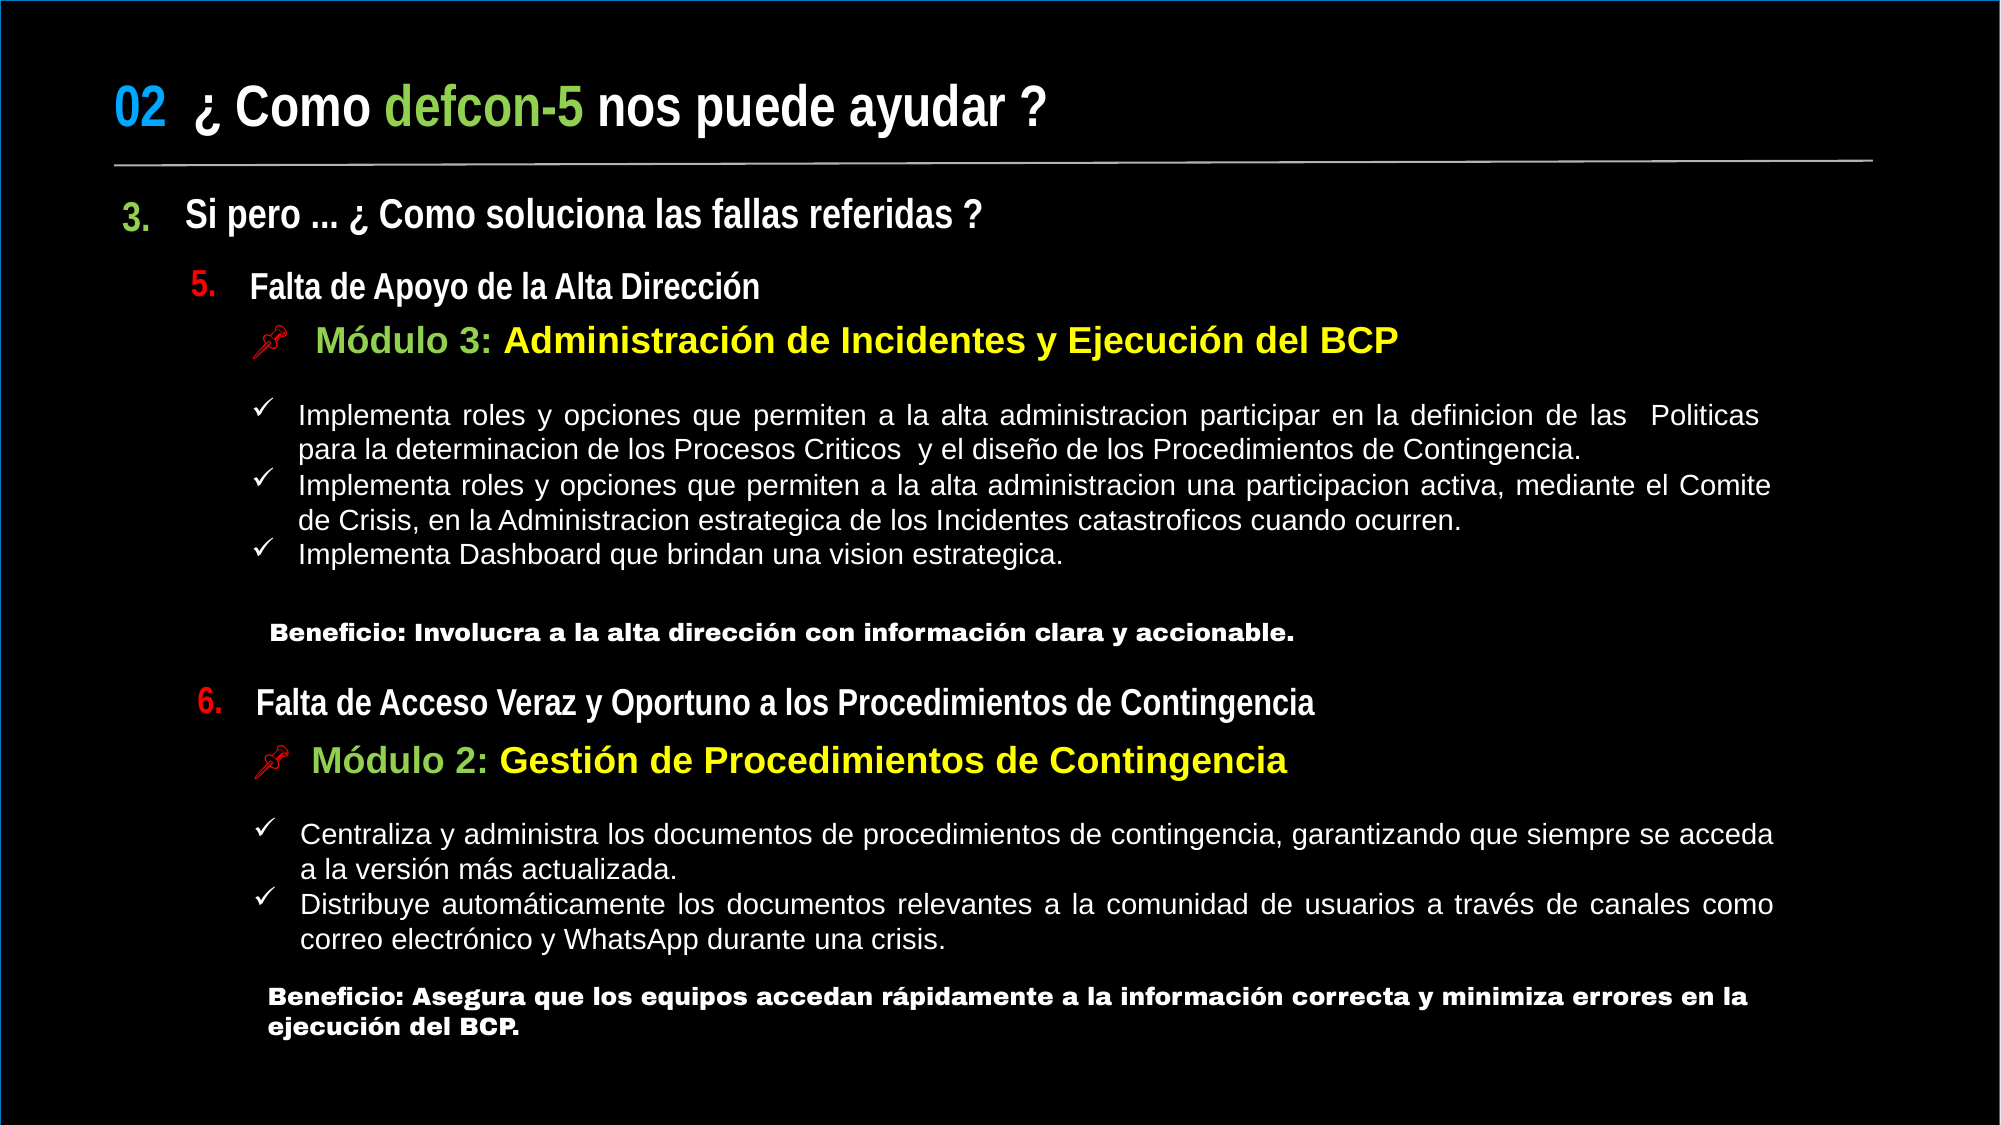

# 02  ¿ Como defcon-5 nos puede ayudar ?

Si pero ... ¿ Como soluciona las fallas referidas ?
3.
5.
Falta de Apoyo de la Alta Dirección
📌   Módulo 3: Administración de Incidentes y Ejecución del BCP

Implementa roles y opciones que permiten a la alta administracion participar en la definicion de las  Politicas  para la determinacion de los Procesos Criticos  y el diseño de los Procedimientos de Contingencia.
Implementa roles y opciones que permiten a la alta administracion una participacion activa, mediante el Comite de Crisis, en la Administracion estrategica de los Incidentes catastroficos cuando ocurren.
Implementa Dashboard que brindan una vision estrategica.

Beneficio: Involucra a la alta dirección con información clara y accionable.
6.
Falta de Acceso Veraz y Oportuno a los Procedimientos de Contingencia
📌  Módulo 2: Gestión de Procedimientos de Contingencia

Centraliza y administra los documentos de procedimientos de contingencia, garantizando que siempre se acceda a la versión más actualizada.
Distribuye automáticamente los documentos relevantes a la comunidad de usuarios a través de canales como correo electrónico y WhatsApp durante una crisis.
Beneficio: Asegura que los equipos accedan rápidamente a la información correcta y minimiza errores en la ejecución del BCP.